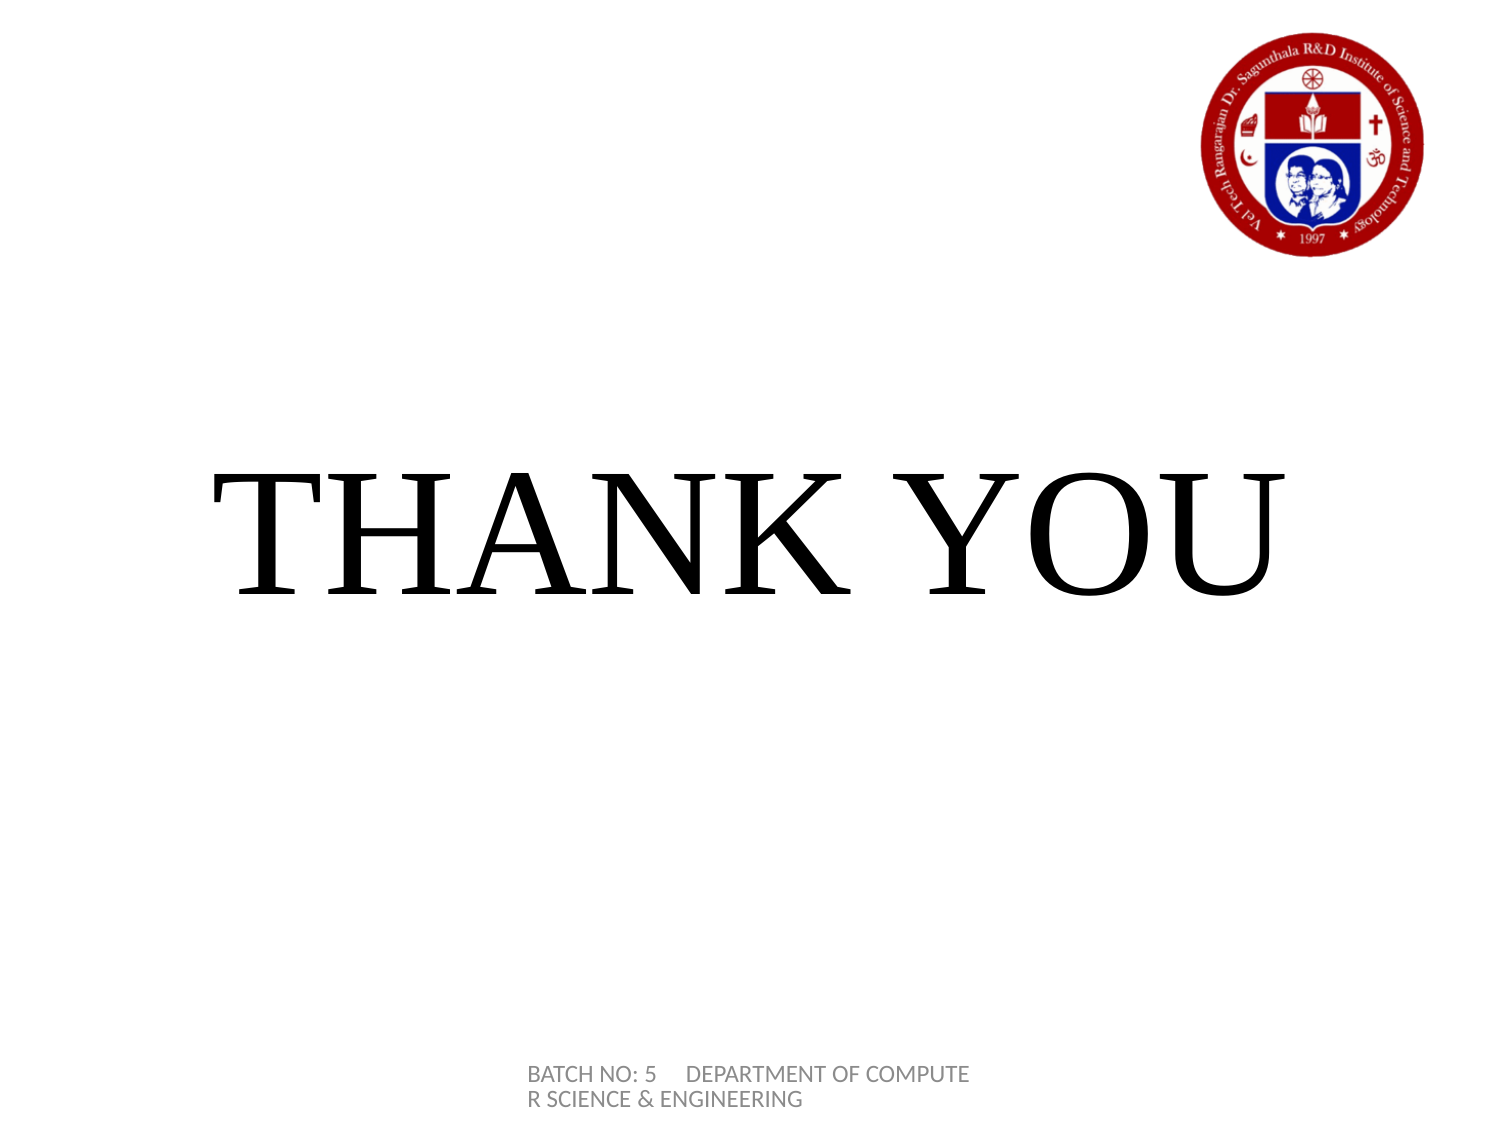

THANK YOU

BATCH NO: 5     DEPARTMENT OF COMPUTER SCIENCE & ENGINEERING
39